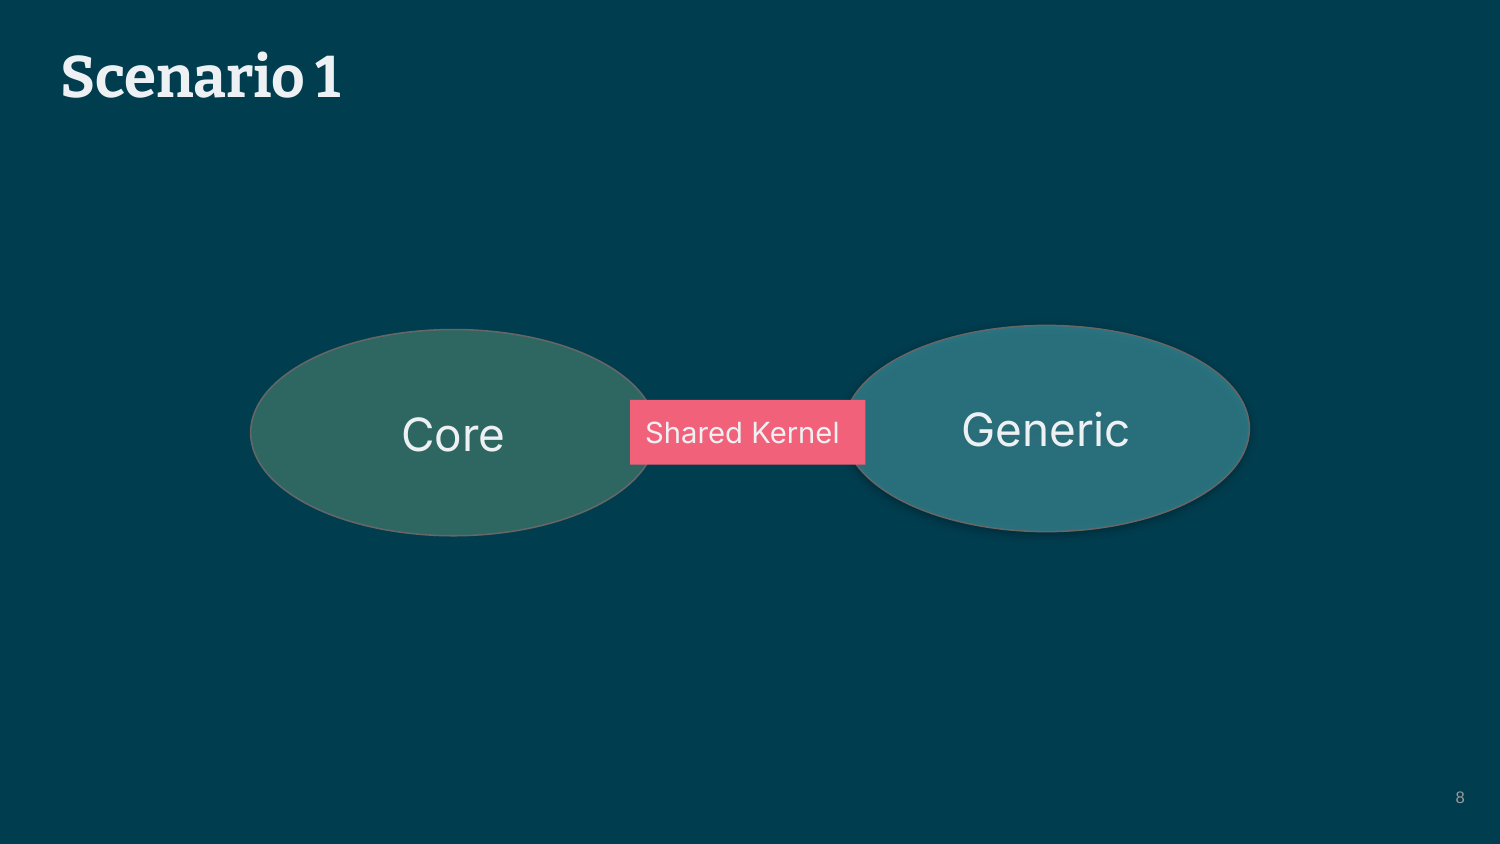

# Scenario 1
Generic
Core
Shared Kernel
8